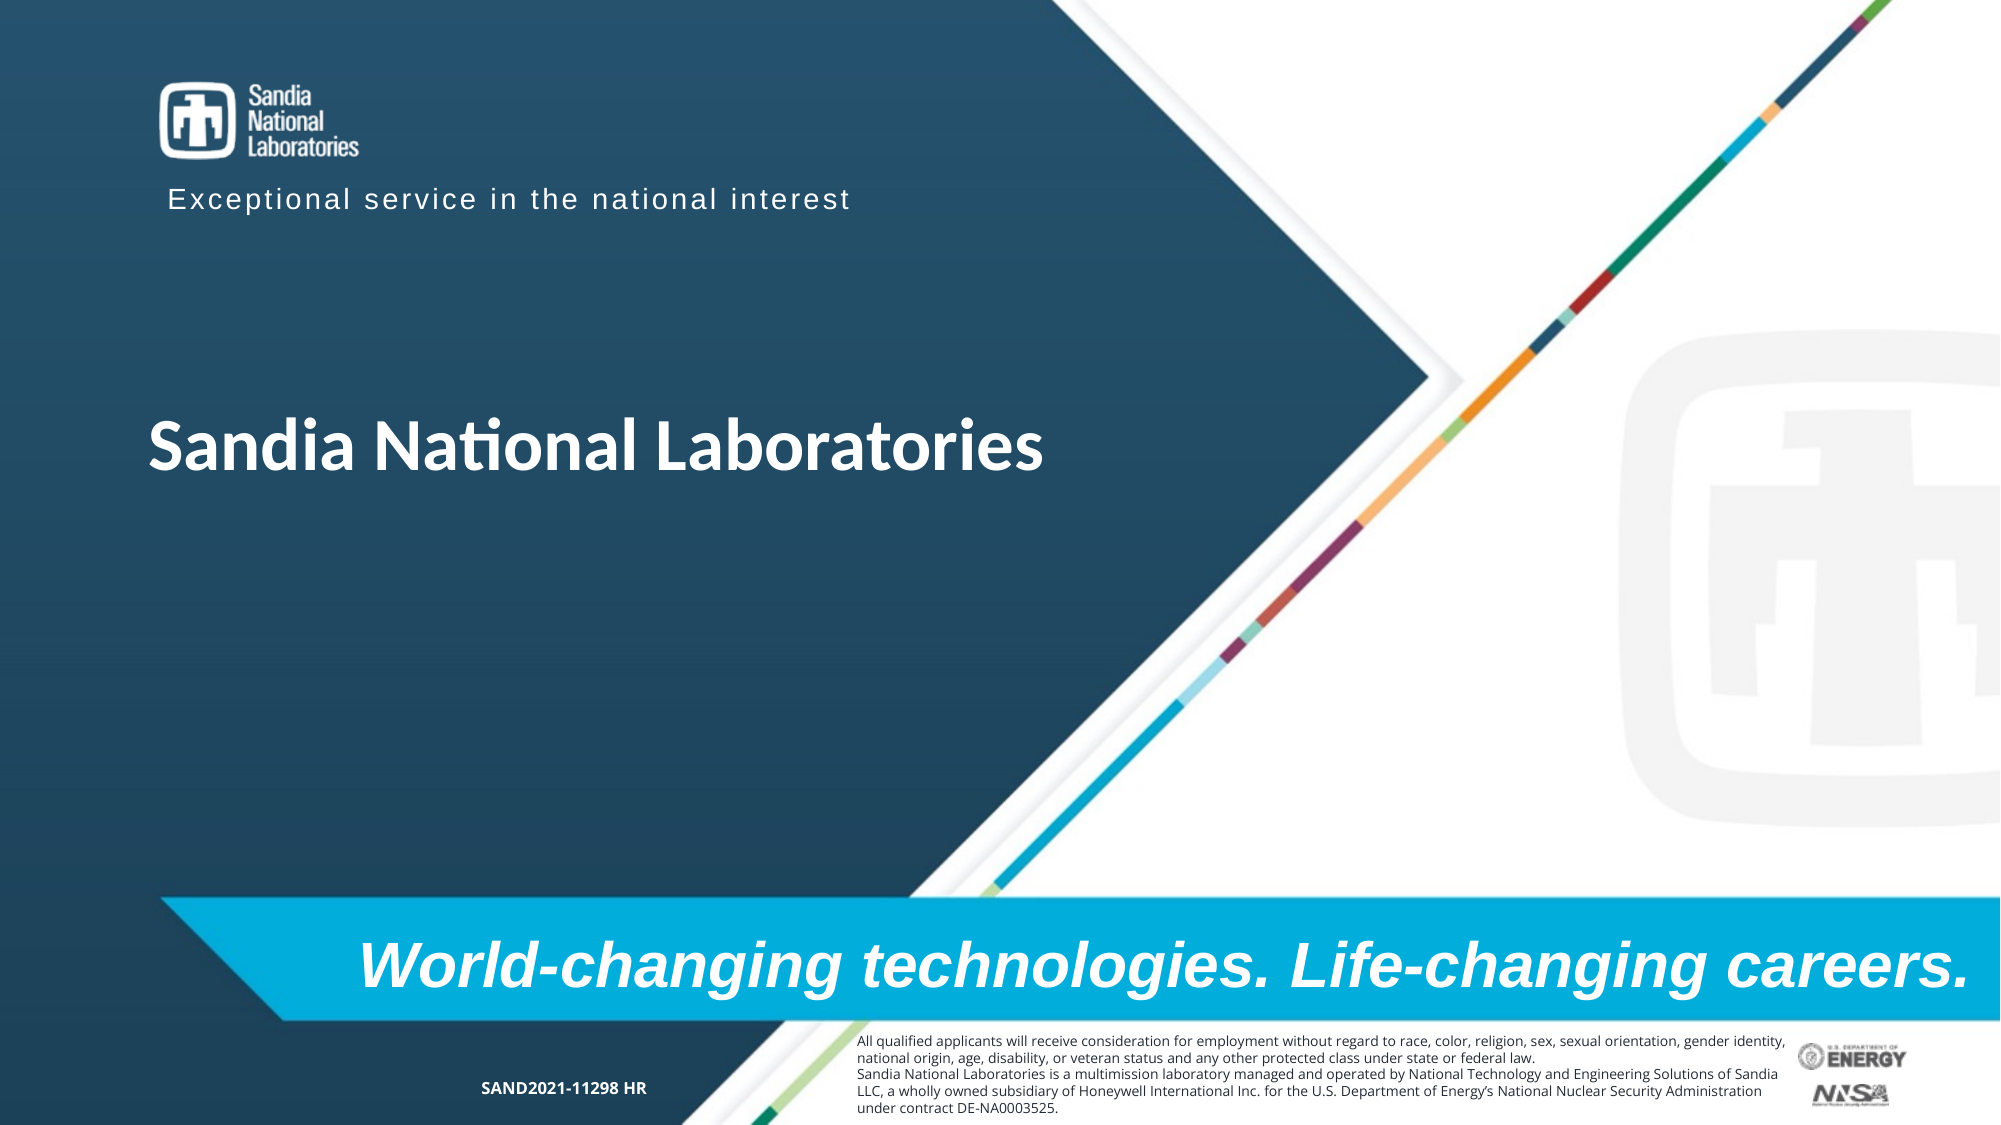

# Sandia National Laboratories
World-changing technologies. Life-changing careers.
SAND2021-11298 HR